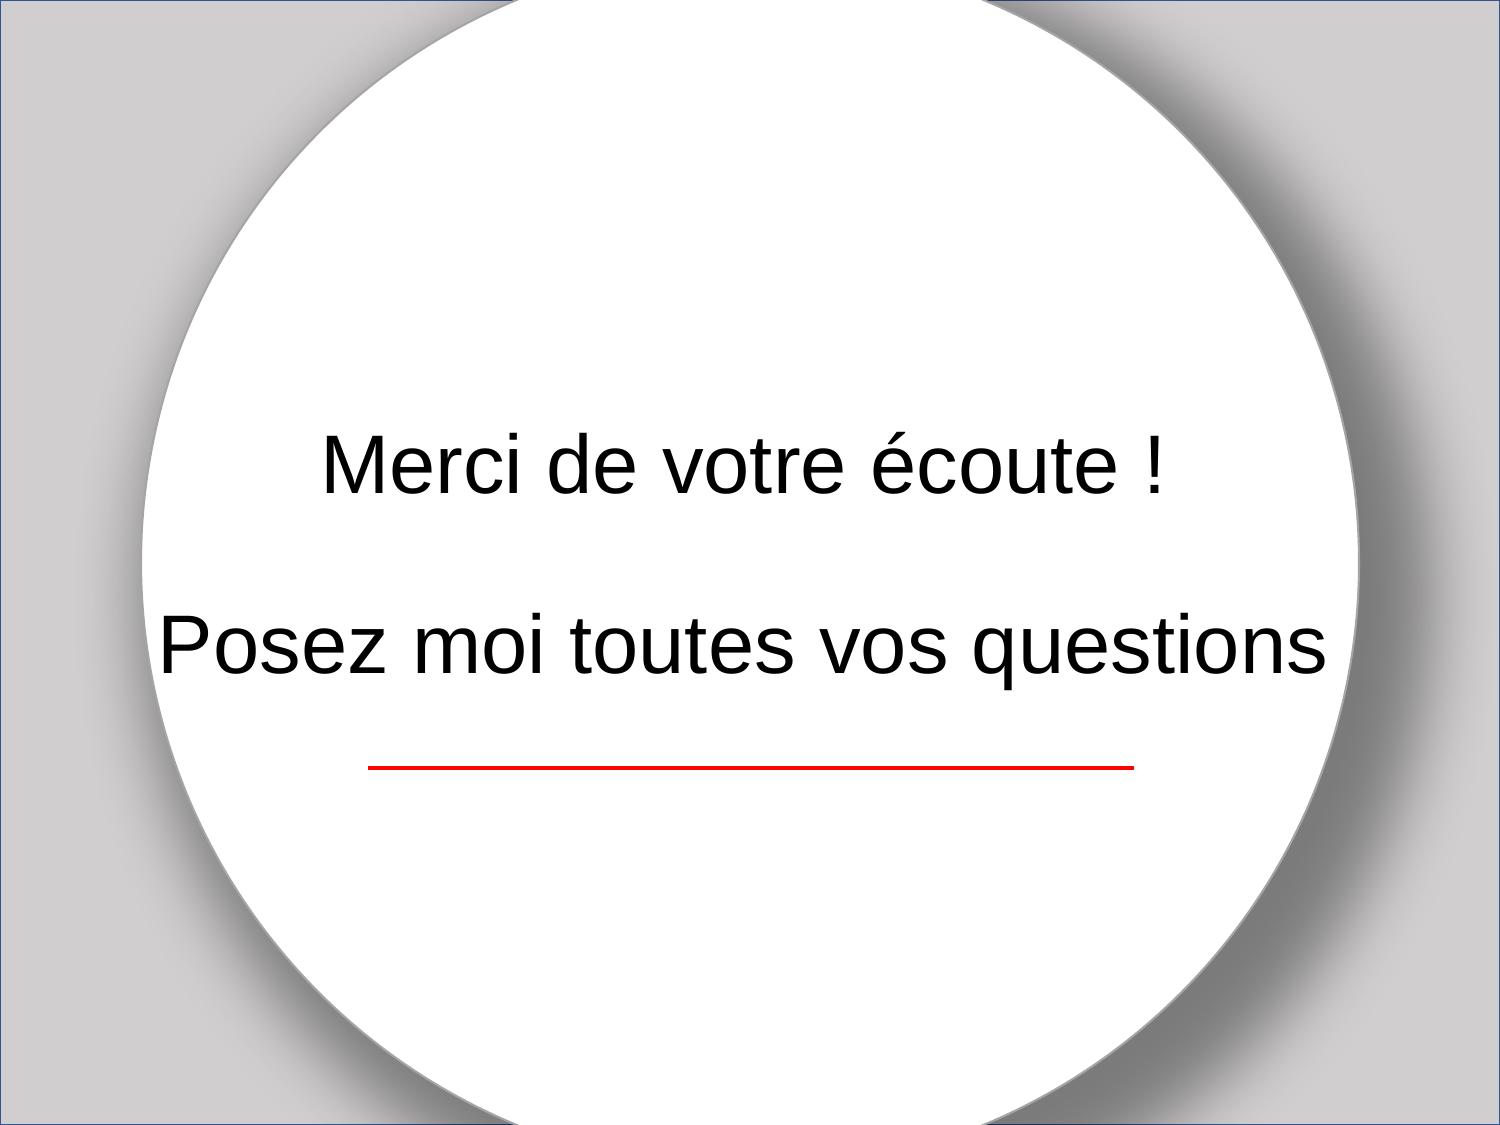

Merci de votre écoute !

Posez moi toutes vos questions